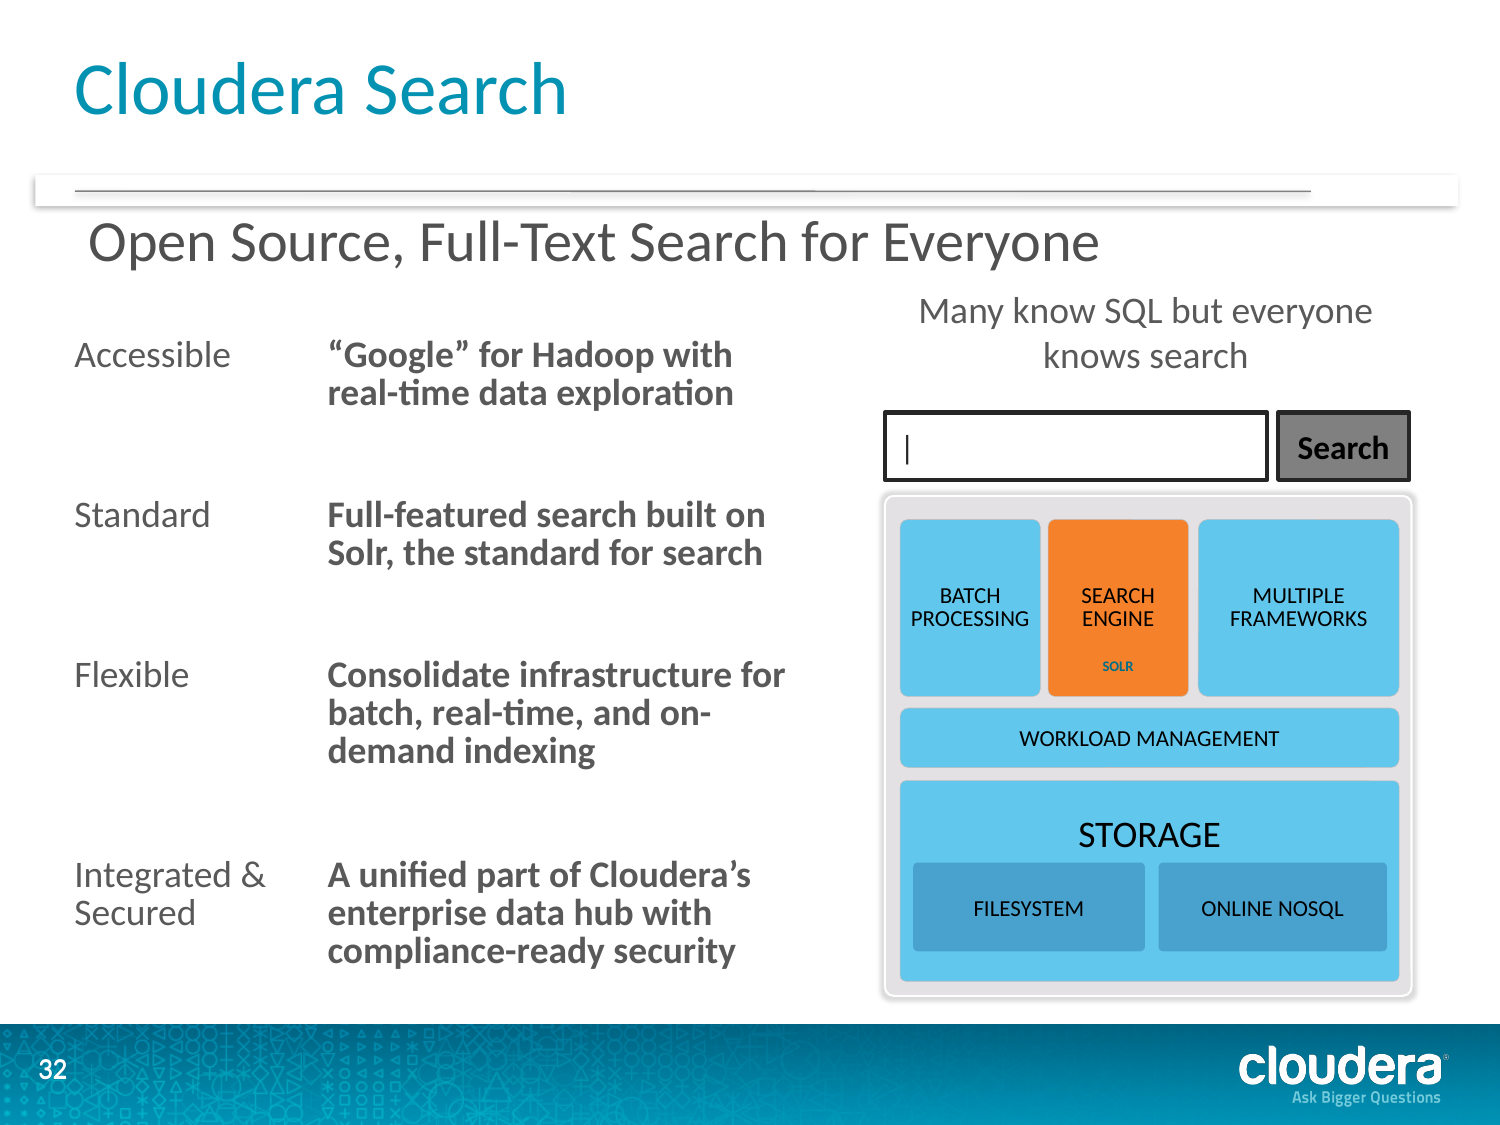

# Cloudera Search
Open Source, Full-Text Search for Everyone
Many know SQL but everyone knows search
| Accessible | “Google” for Hadoop with real-time data exploration |
| --- | --- |
| Standard | Full-featured search built on Solr, the standard for search |
| Flexible | Consolidate infrastructure for batch, real-time, and on-demand indexing |
| Integrated & Secured | A unified part of Cloudera’s enterprise data hub with compliance-ready security |
|
Search

BATCH
PROCESSING
SEARCH ENGINE
SOLR
MULTIPLE FRAMEWORKS
WORKLOAD MANAGEMENT
STORAGE

FILESYSTEM
ONLINE NOSQL
32